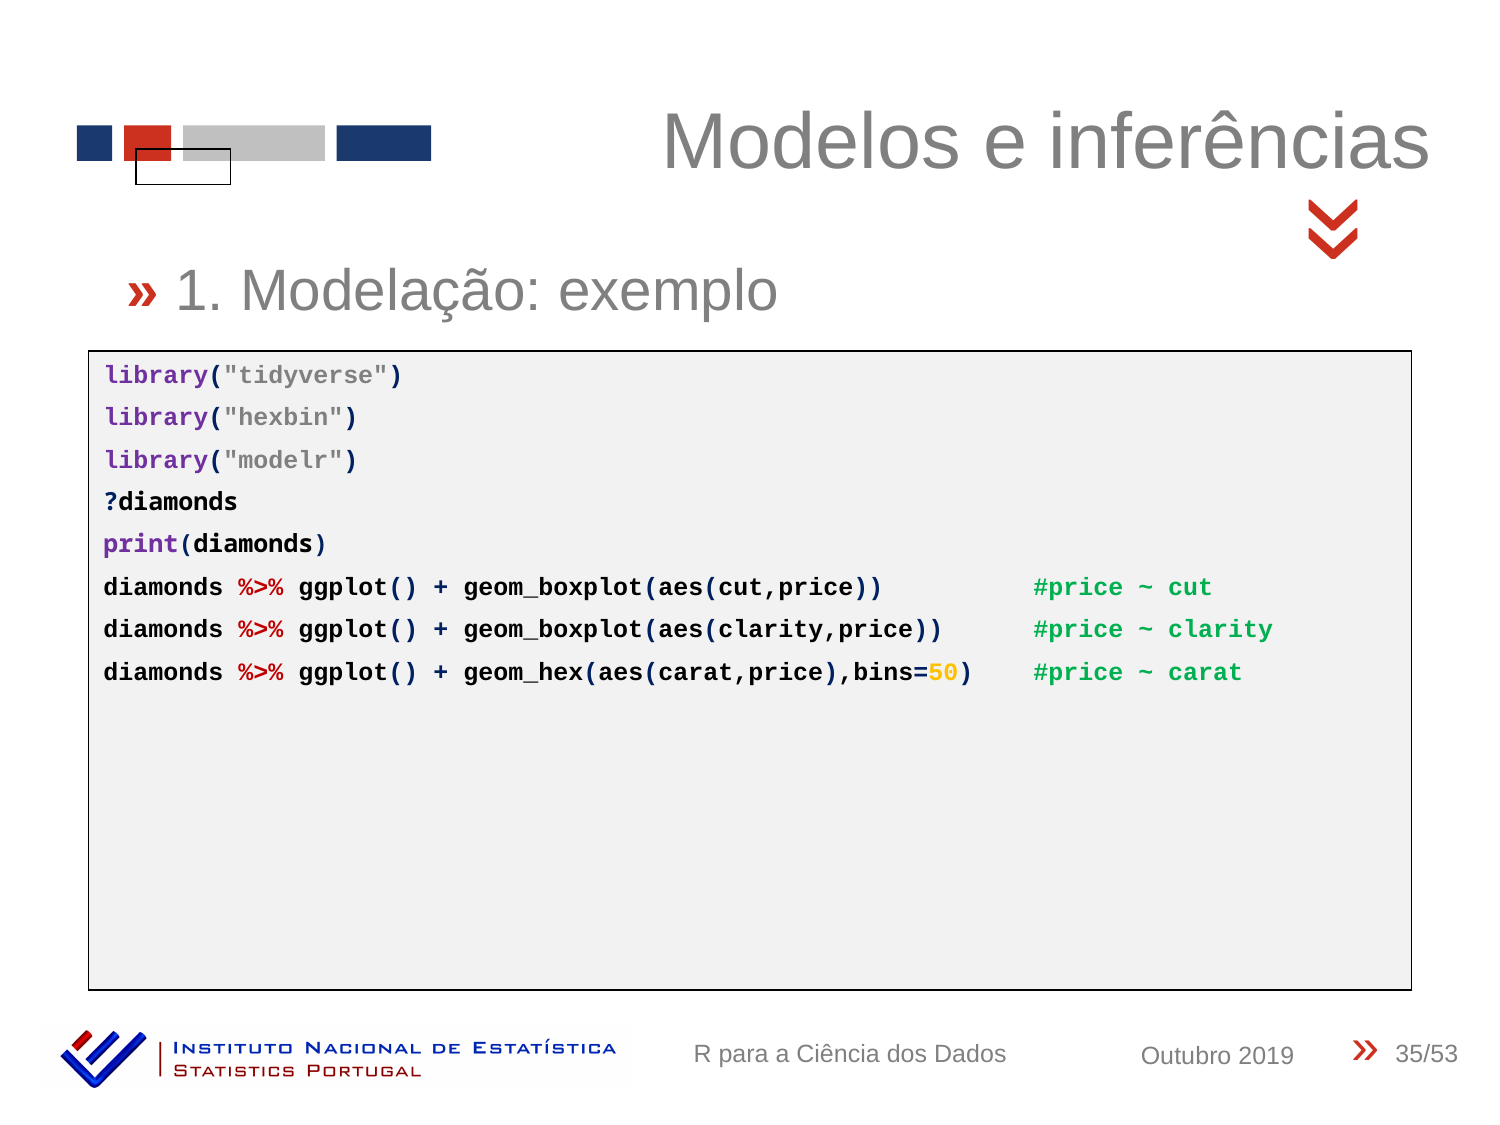

Modelos e inferências
«
» 1. Modelação: exemplo
library("tidyverse")
library("hexbin")
library("modelr")
?diamonds
print(diamonds)
diamonds %>% ggplot() + geom_boxplot(aes(cut,price))          #price ~ cut
diamonds %>% ggplot() + geom_boxplot(aes(clarity,price))      #price ~ clarity
diamonds %>% ggplot() + geom_hex(aes(carat,price),bins=50)    #price ~ carat

35